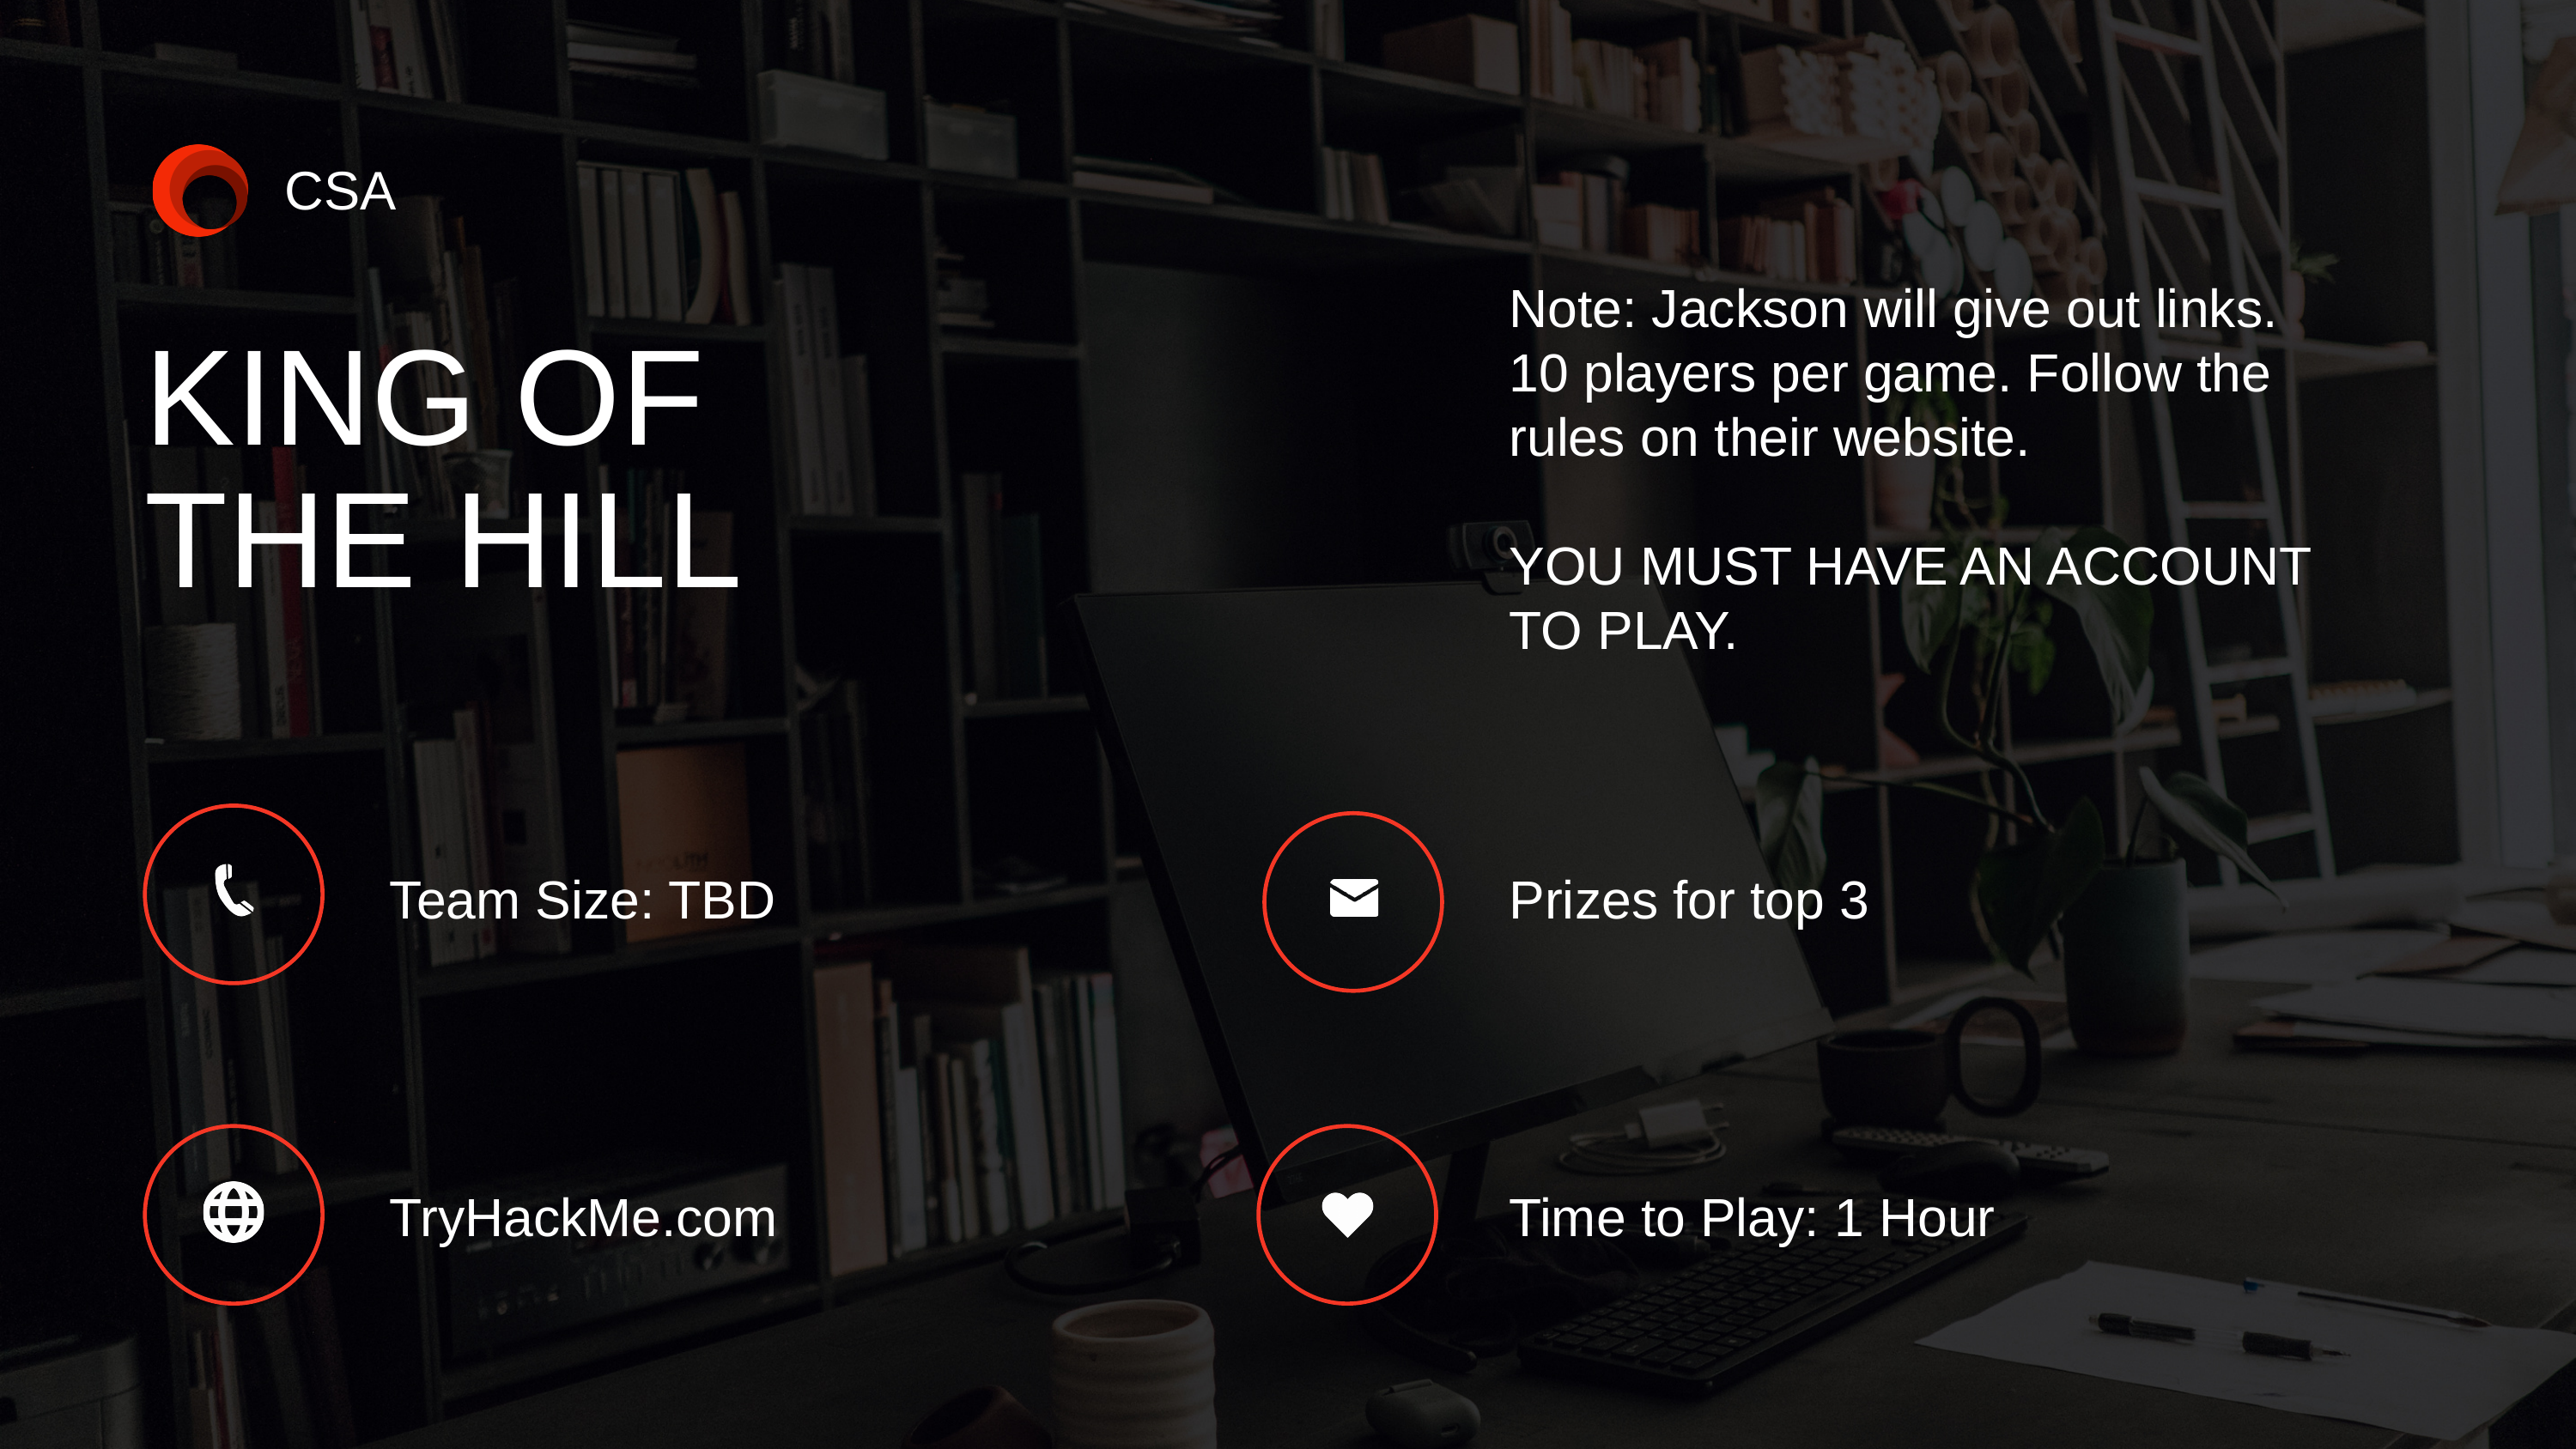

CSA
Note: Jackson will give out links. 10 players per game. Follow the rules on their website.

YOU MUST HAVE AN ACCOUNT TO PLAY.
KING OF      THE HILL

Team Size: TBD
Prizes for top 3

TryHackMe.com
Time to Play: 1 Hour